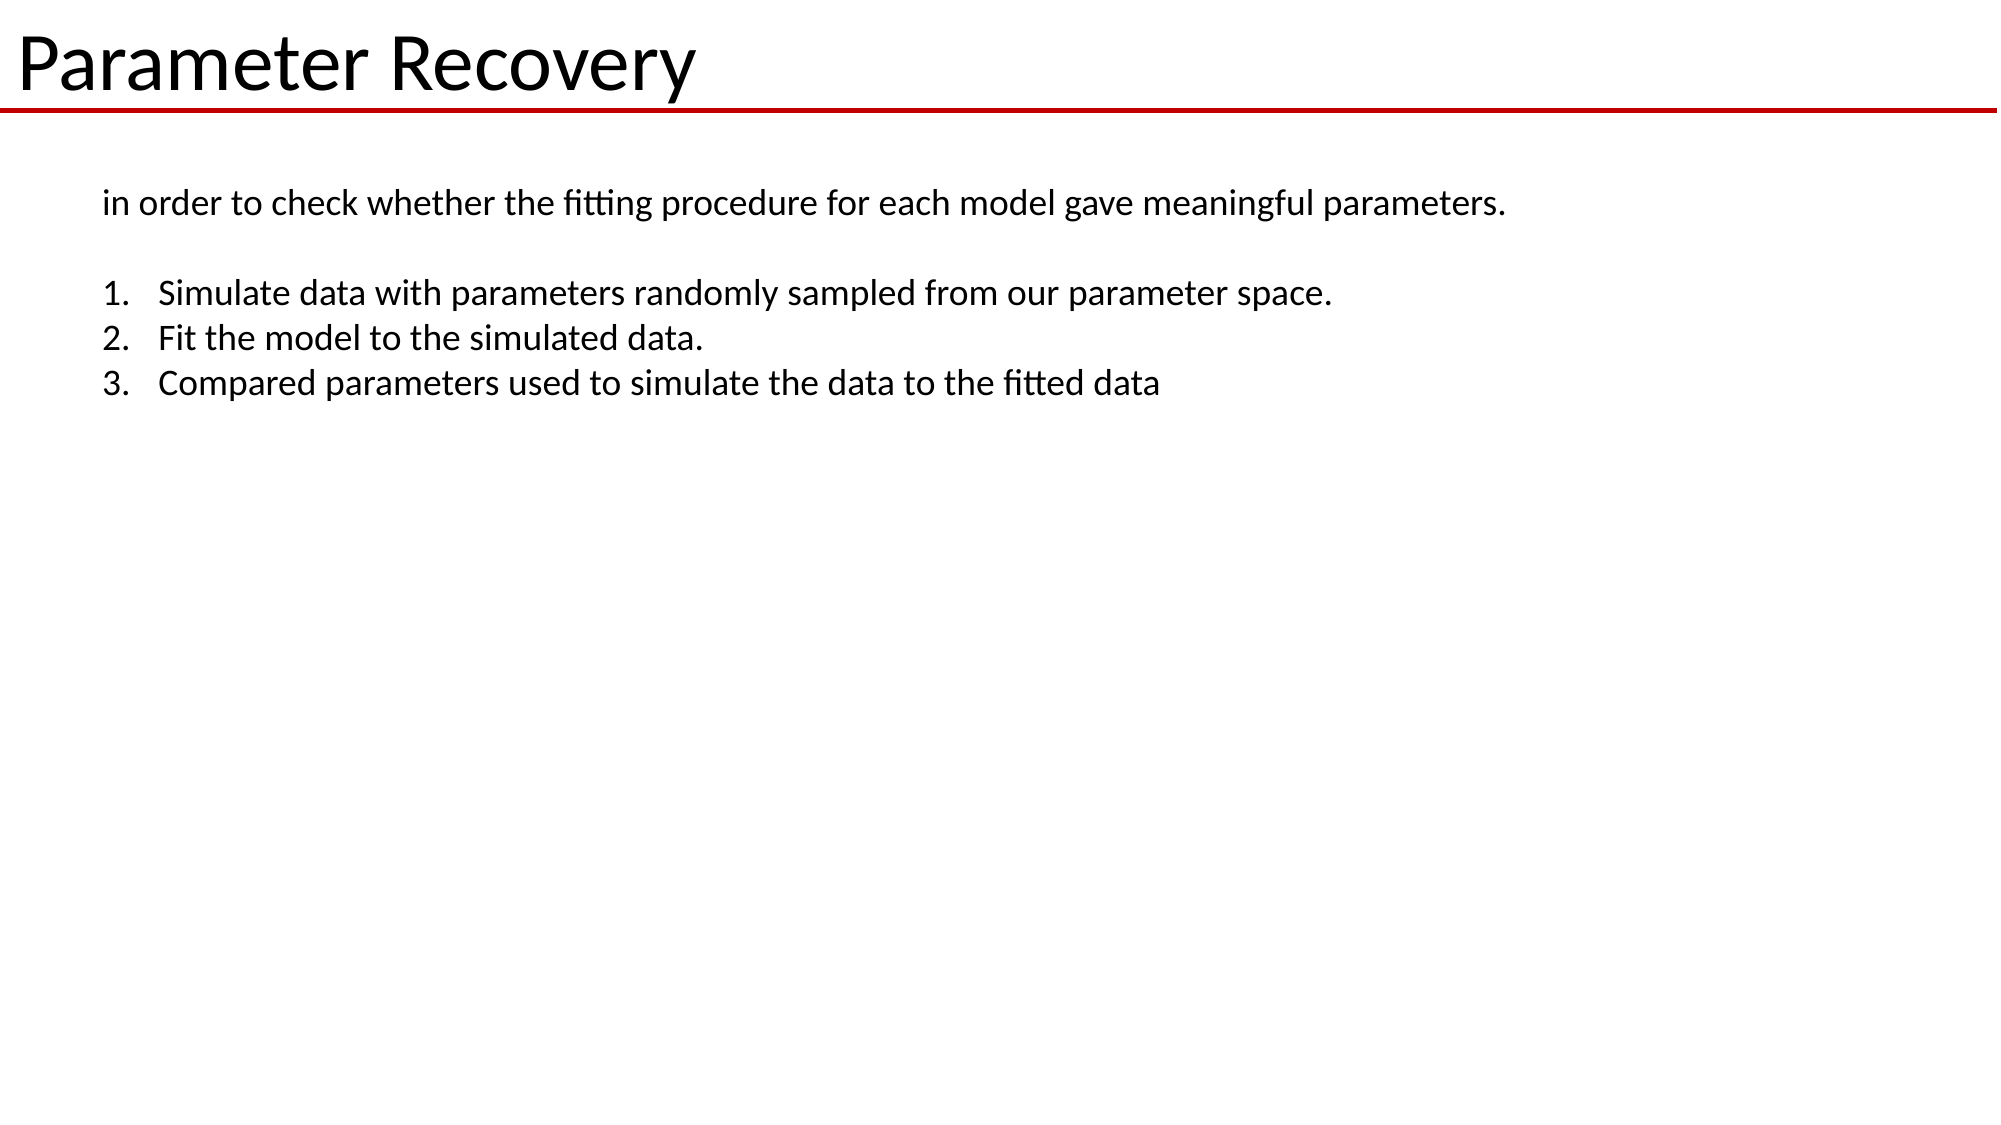

Parameter Recovery
in order to check whether the fitting procedure for each model gave meaningful parameters.

Simulate data with parameters randomly sampled from our parameter space.
Fit the model to the simulated data.
Compared parameters used to simulate the data to the fitted data